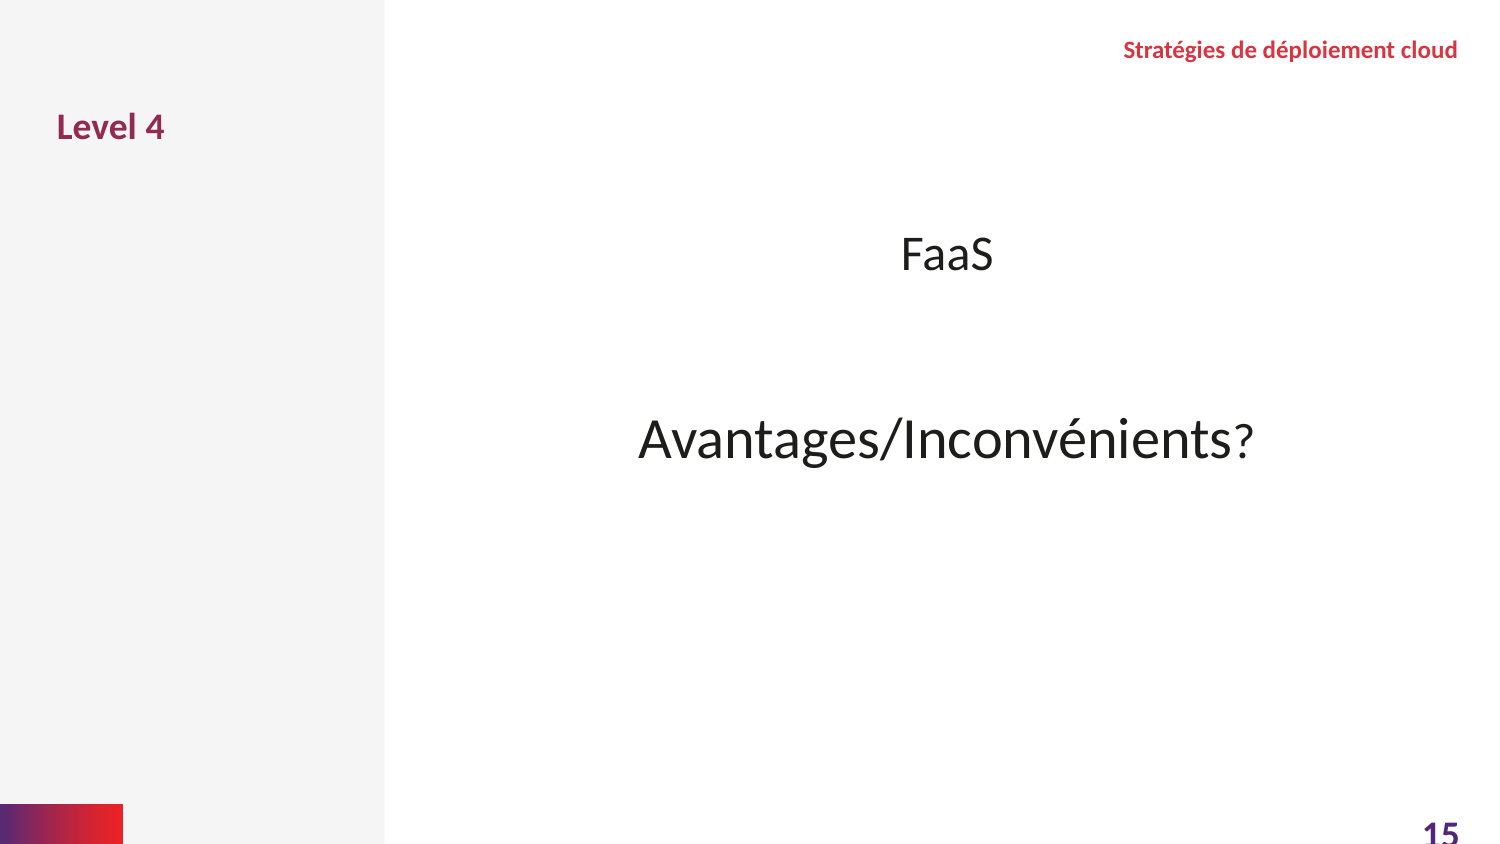

Level 4
Stratégies de déploiement cloud

FaaS

Avantages/Inconvénients?